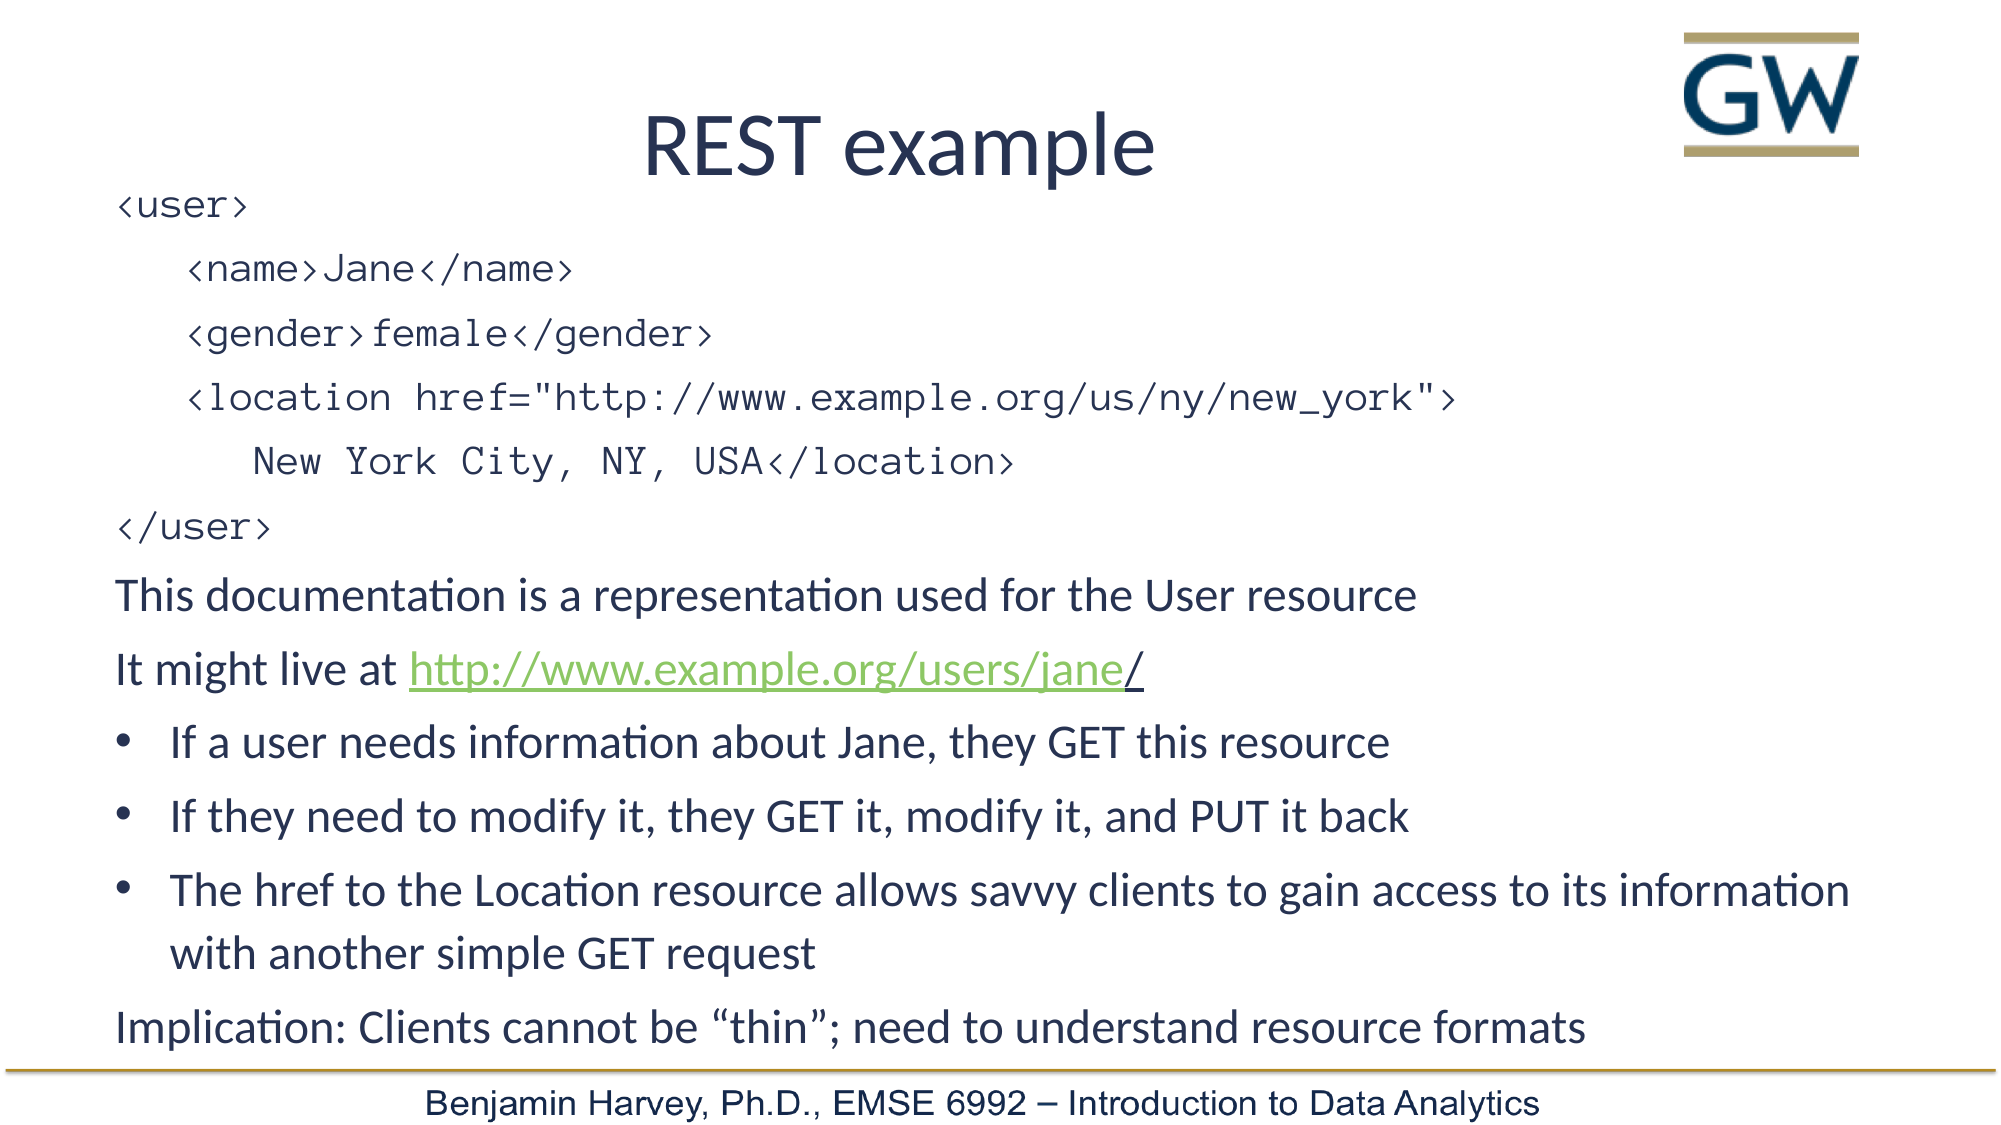

# REST example
<user>
   <name>Jane</name>
   <gender>female</gender>
   <location href="http://www.example.org/us/ny/new_york">
      New York City, NY, USA</location>
</user>
This documentation is a representation used for the User resource
It might live at http://www.example.org/users/jane/
If a user needs information about Jane, they GET this resource
If they need to modify it, they GET it, modify it, and PUT it back
The href to the Location resource allows savvy clients to gain access to its information with another simple GET request
Implication: Clients cannot be “thin”; need to understand resource formats